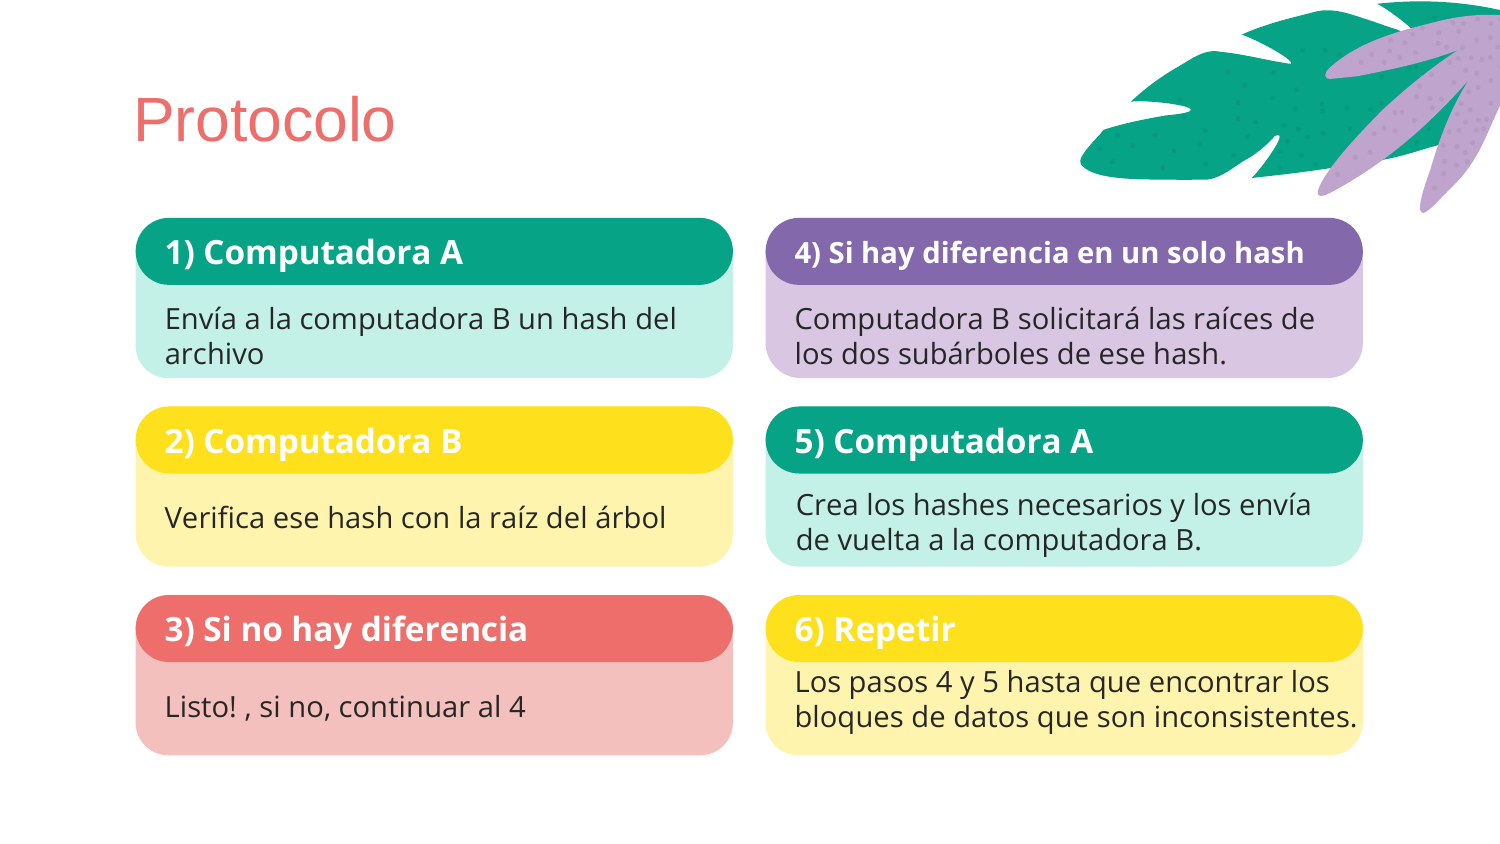

# Protocolo

1) Computadora A
4) Si hay diferencia en un solo hash
Envía a la computadora B un hash del archivo
Computadora B solicitará las raíces de los dos subárboles de ese hash.

2) Computadora B
5) Computadora A
Crea los hashes necesarios y los envía de vuelta a la computadora B.
Verifica ese hash con la raíz del árbol

3) Si no hay diferencia
6) Repetir
Los pasos 4 y 5 hasta que encontrar los bloques de datos que son inconsistentes.
Listo! , si no, continuar al 4